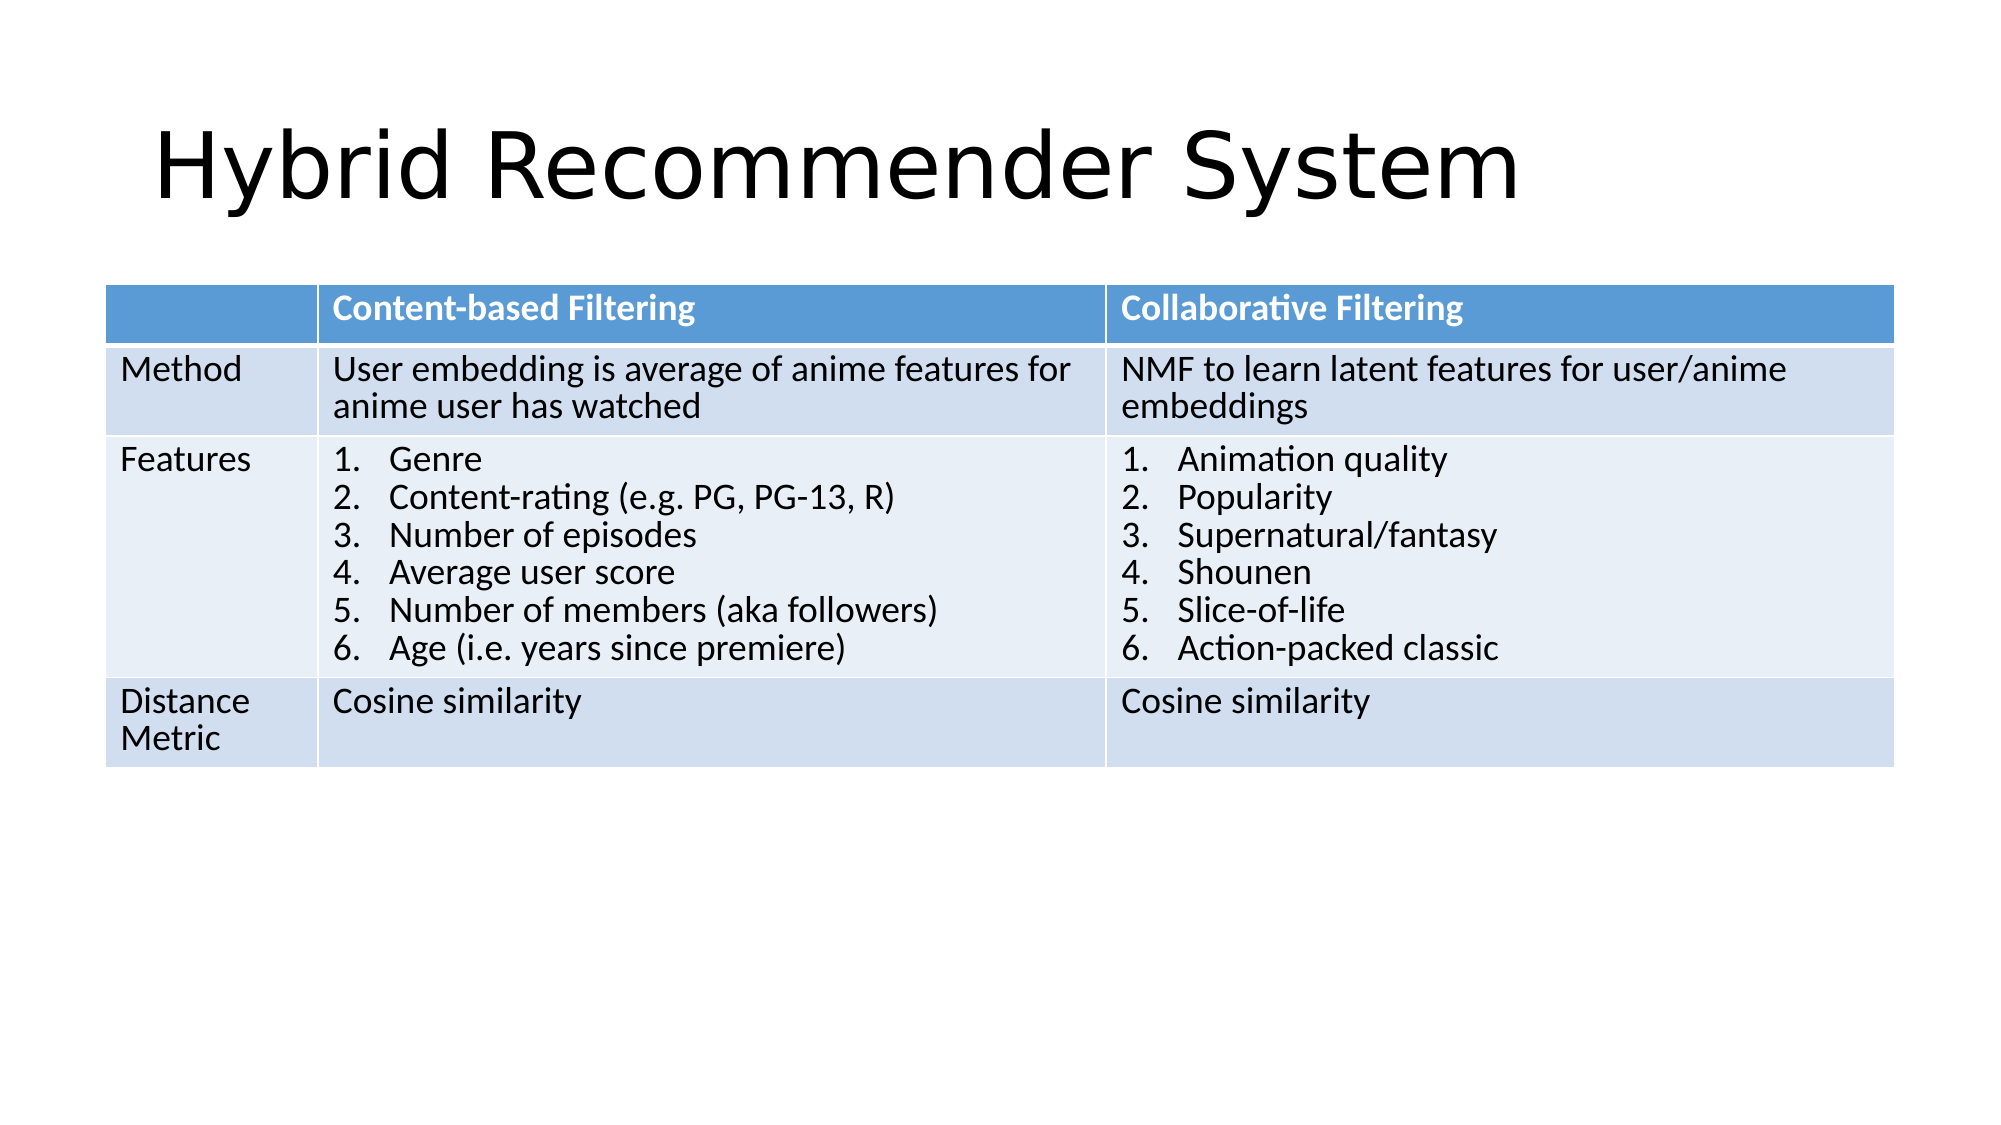

# Hybrid Recommender System
|  | Content-based Filtering | Collaborative Filtering |
| --- | --- | --- |
| Method | User embedding is average of anime features for anime user has watched | NMF to learn latent features for user/anime embeddings |
| Features | Genre Content-rating (e.g. PG, PG-13, R) Number of episodes Average user score Number of members (aka followers) Age (i.e. years since premiere) | Animation quality Popularity Supernatural/fantasy Shounen Slice-of-life Action-packed classic |
| Distance Metric | Cosine similarity | Cosine similarity |